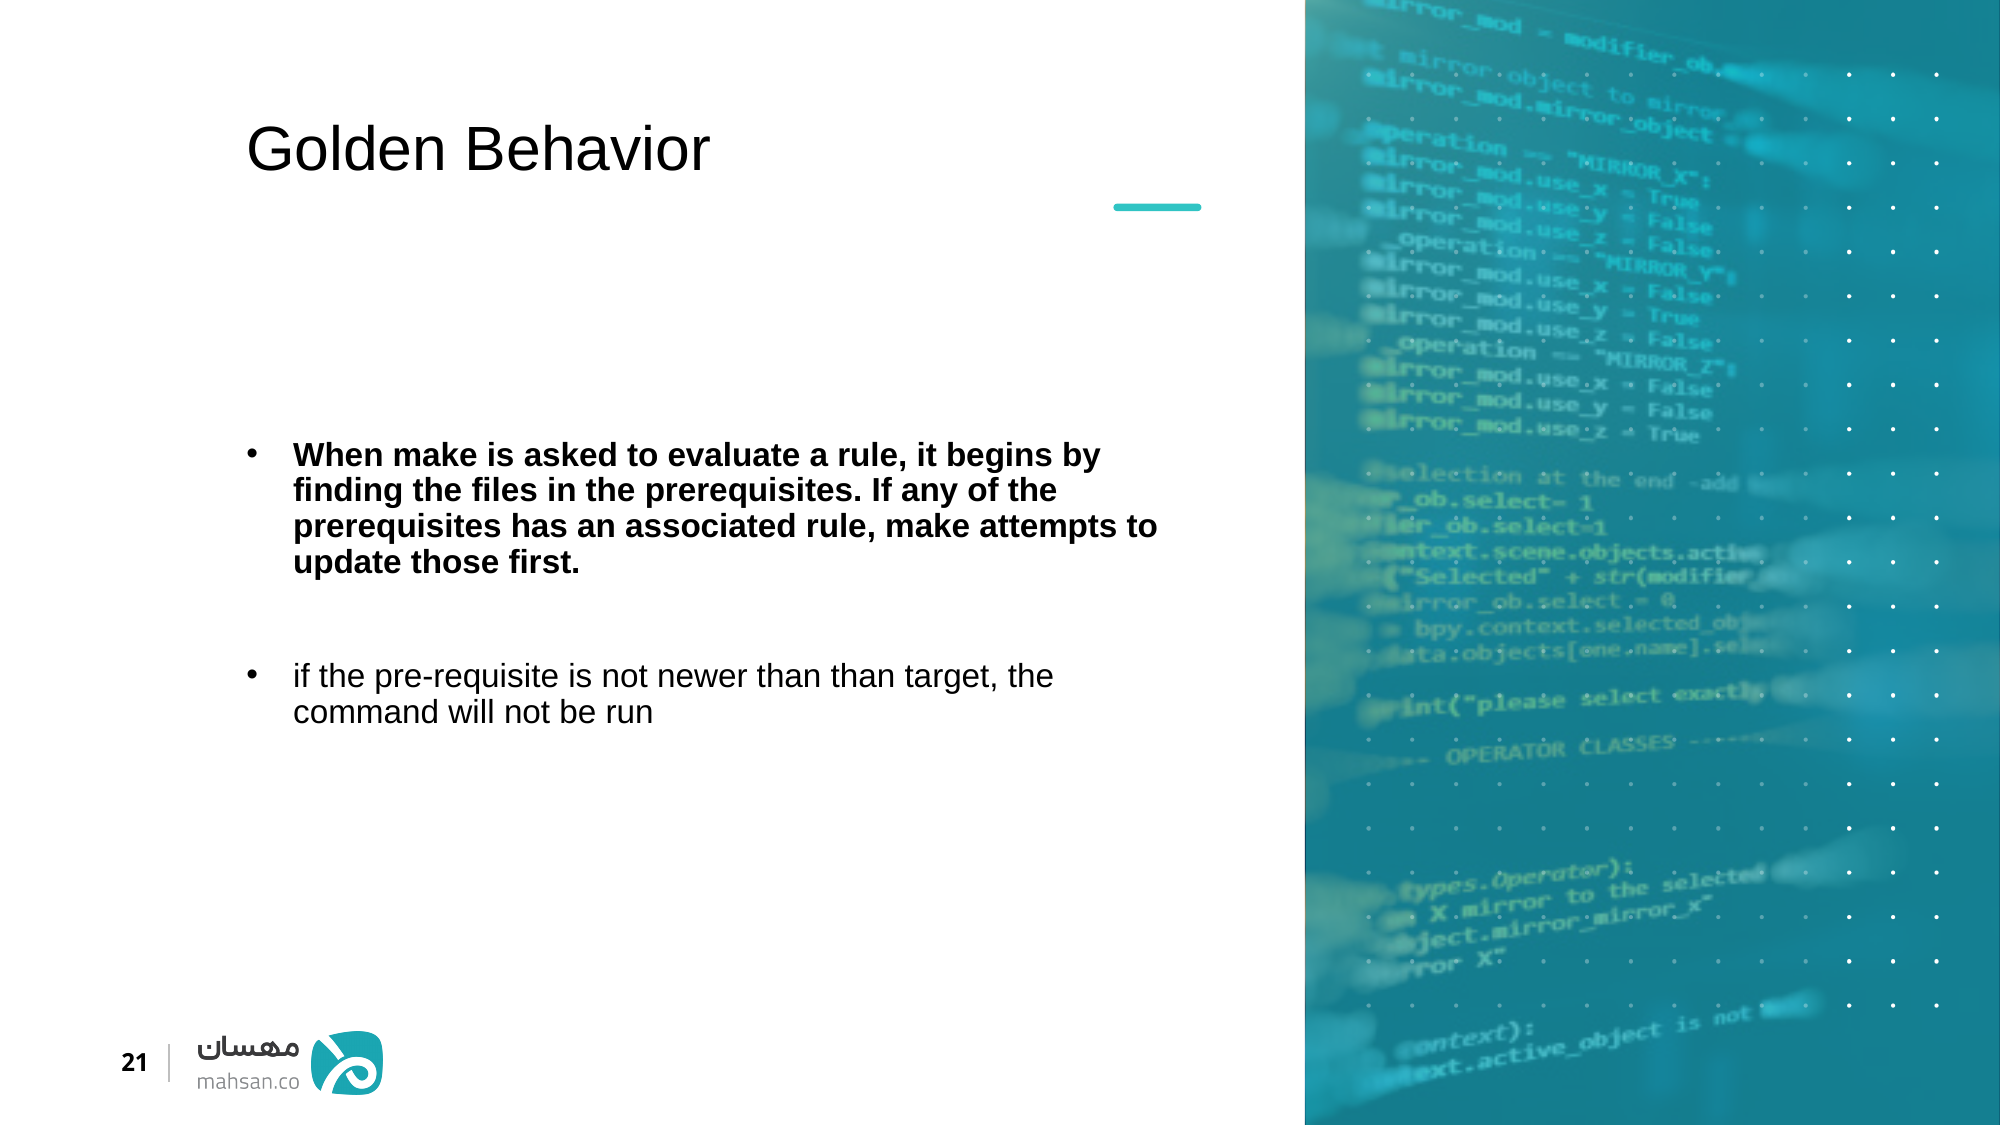

Golden Behavior
When make is asked to evaluate a rule, it begins by finding the files in the prerequisites. If any of the prerequisites has an associated rule, make attempts to update those first.

if the pre-requisite is not newer than than target, the command will not be run
21